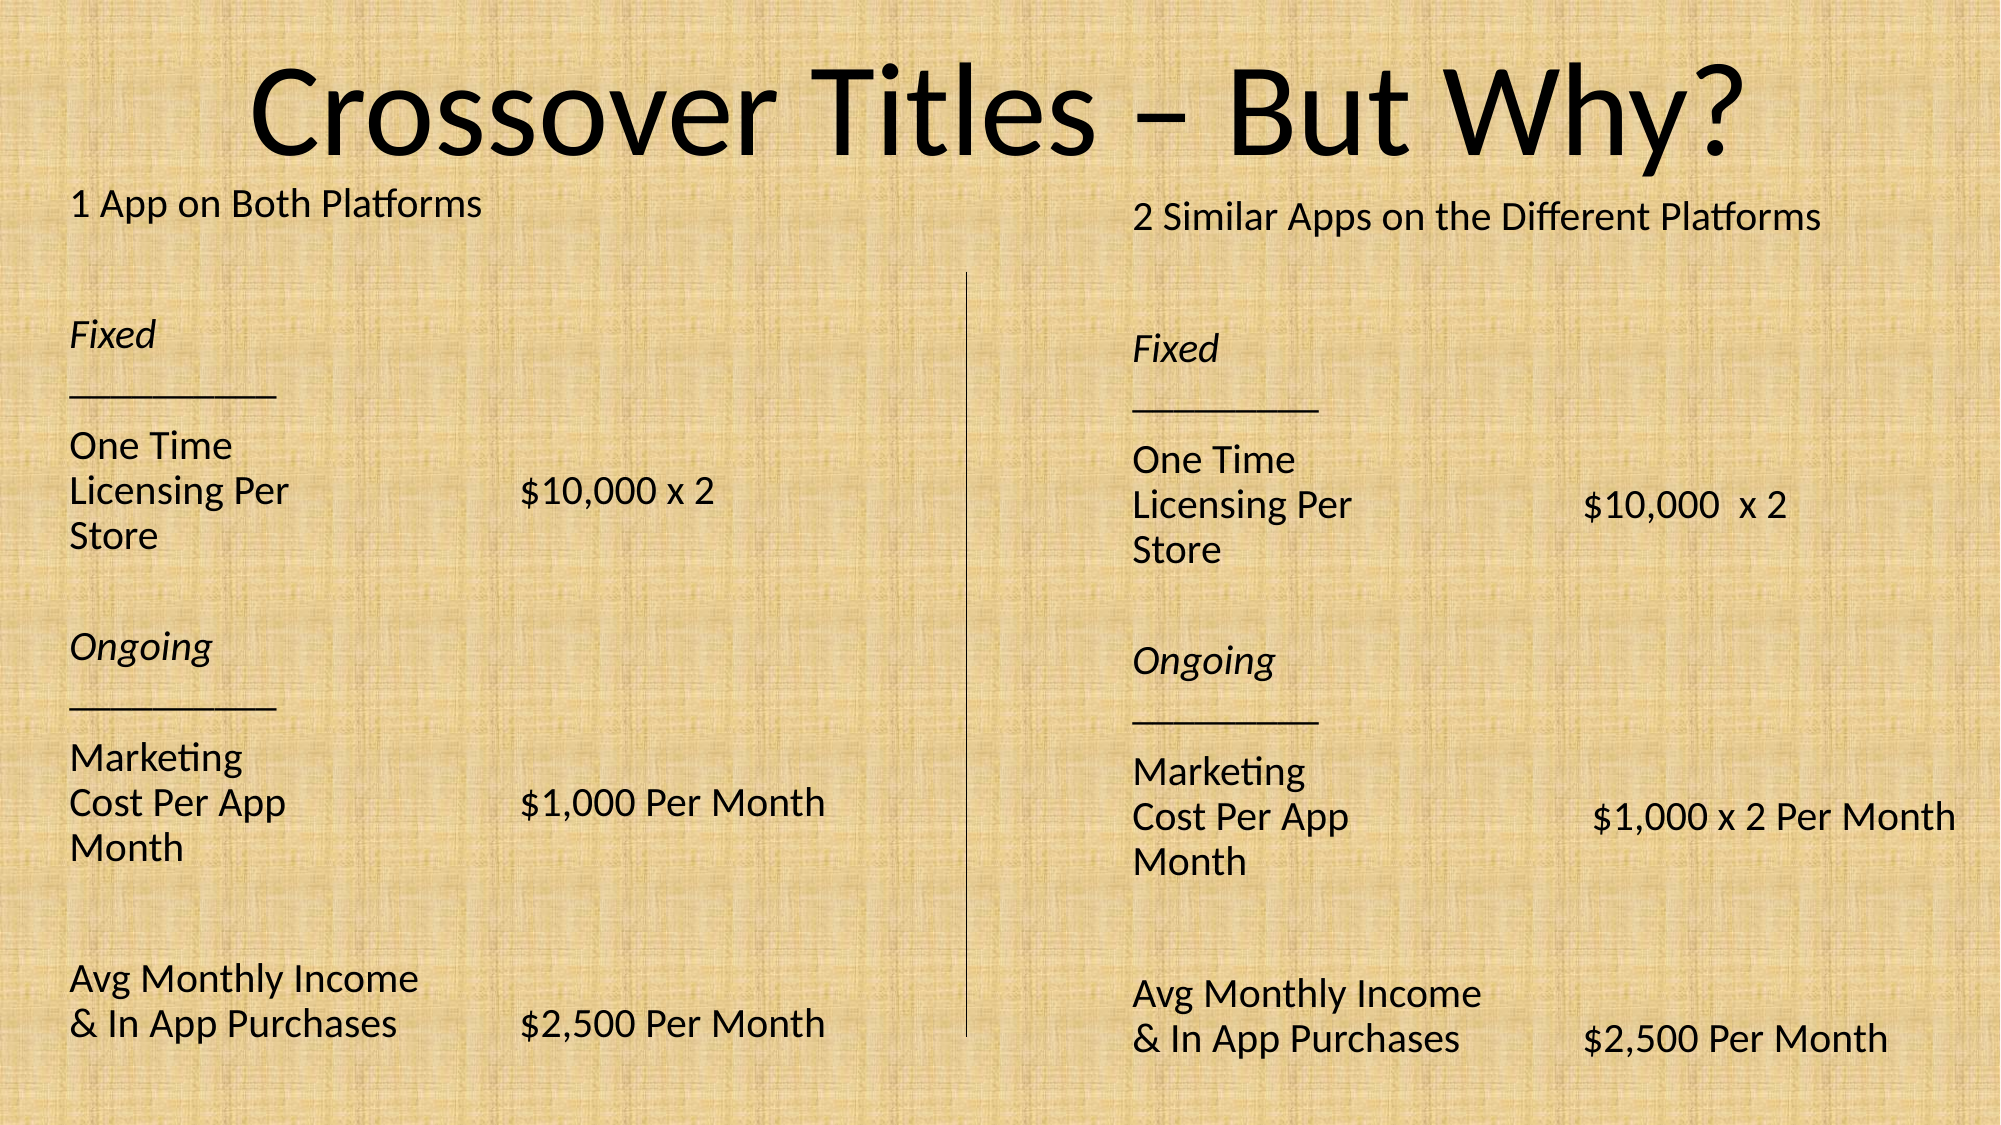

# Crossover Titles – But Why?
1 App on Both Platforms

Fixed
__________
One Time
Licensing Per		$10,000 x 2
Store
Ongoing
__________
Marketing
Cost Per App 		$1,000 Per Month
Month

Avg Monthly Income
& In App Purchases     	$2,500 Per Month

2 Similar Apps on the Different Platforms

Fixed
_________
One Time
Licensing Per		$10,000  x 2
Store
Ongoing
_________
Marketing
Cost Per App 		 $1,000 x 2 Per Month
Month

Avg Monthly Income
& In App Purchases     	$2,500 Per Month